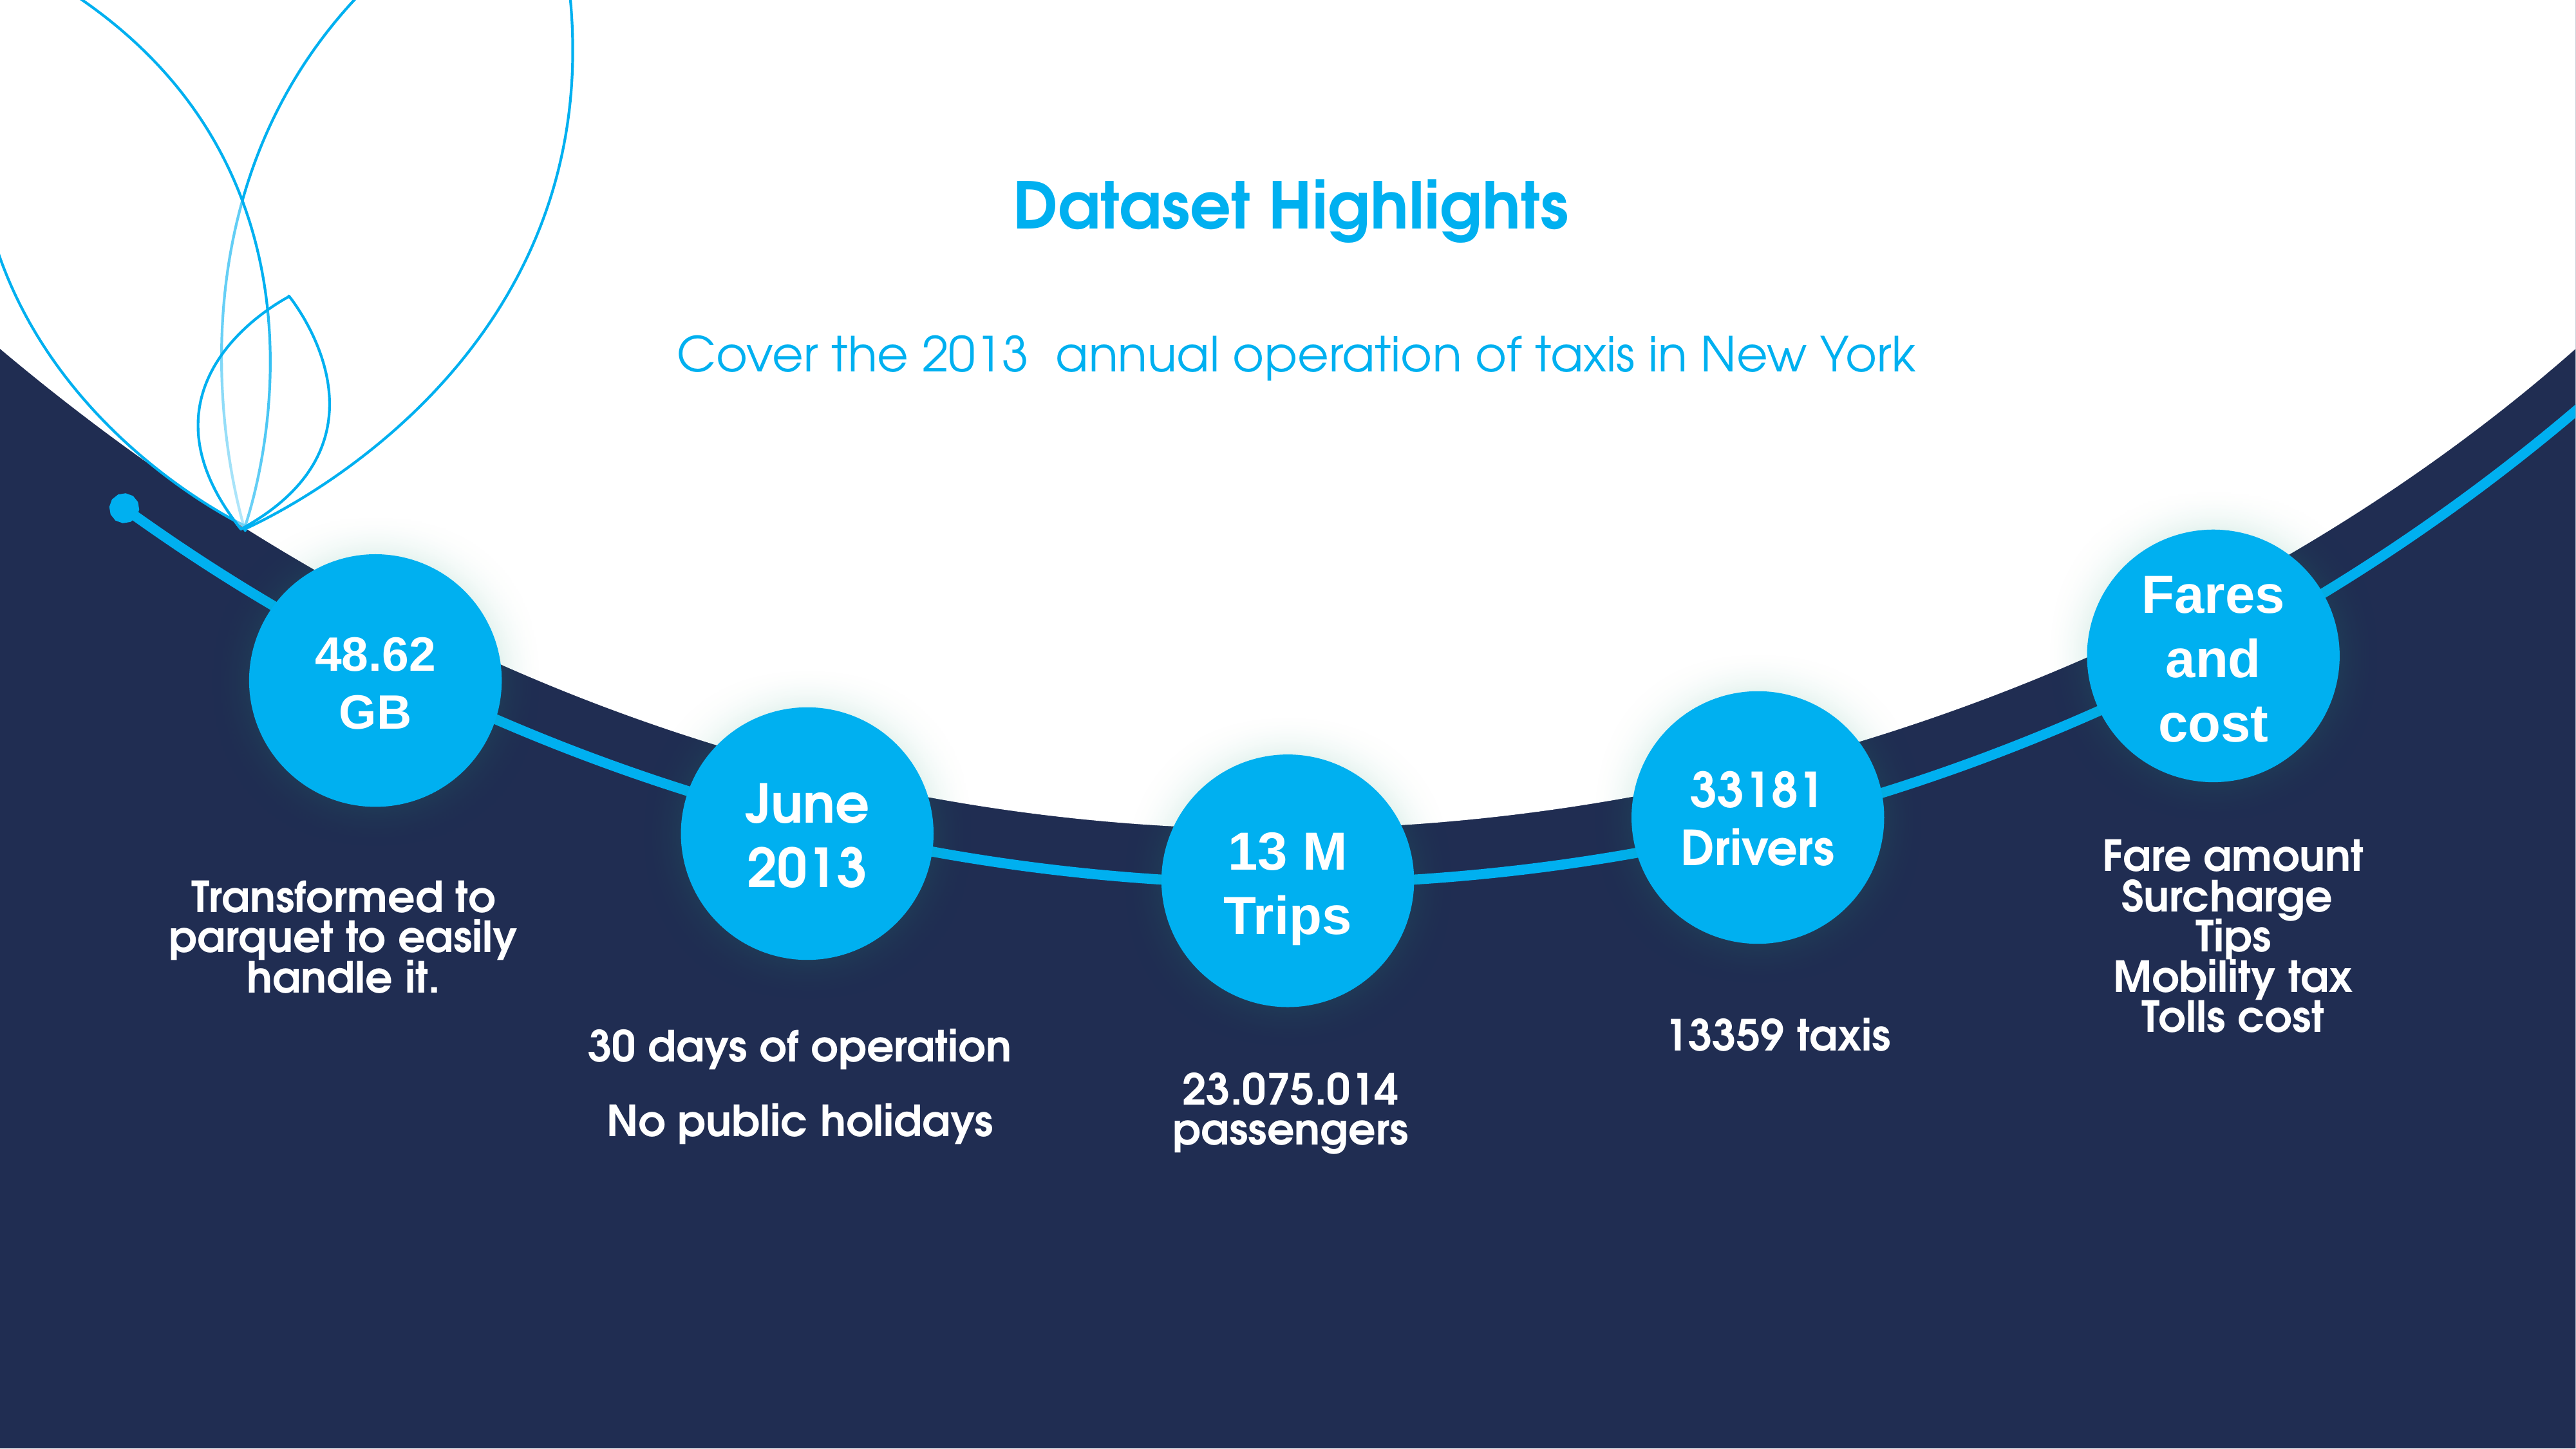

Dataset Highlights

Cover the 2013  annual operation of taxis in New York
Fares and cost

48.62 GB
33181
Drivers
June
2013
13 M
Trips
Fare amount
Surcharge
Tips
Mobility tax
Tolls cost
Transformed to parquet to easily handle it.

13359 taxis
30 days of operation

No public holidays
23.075.014 passengers